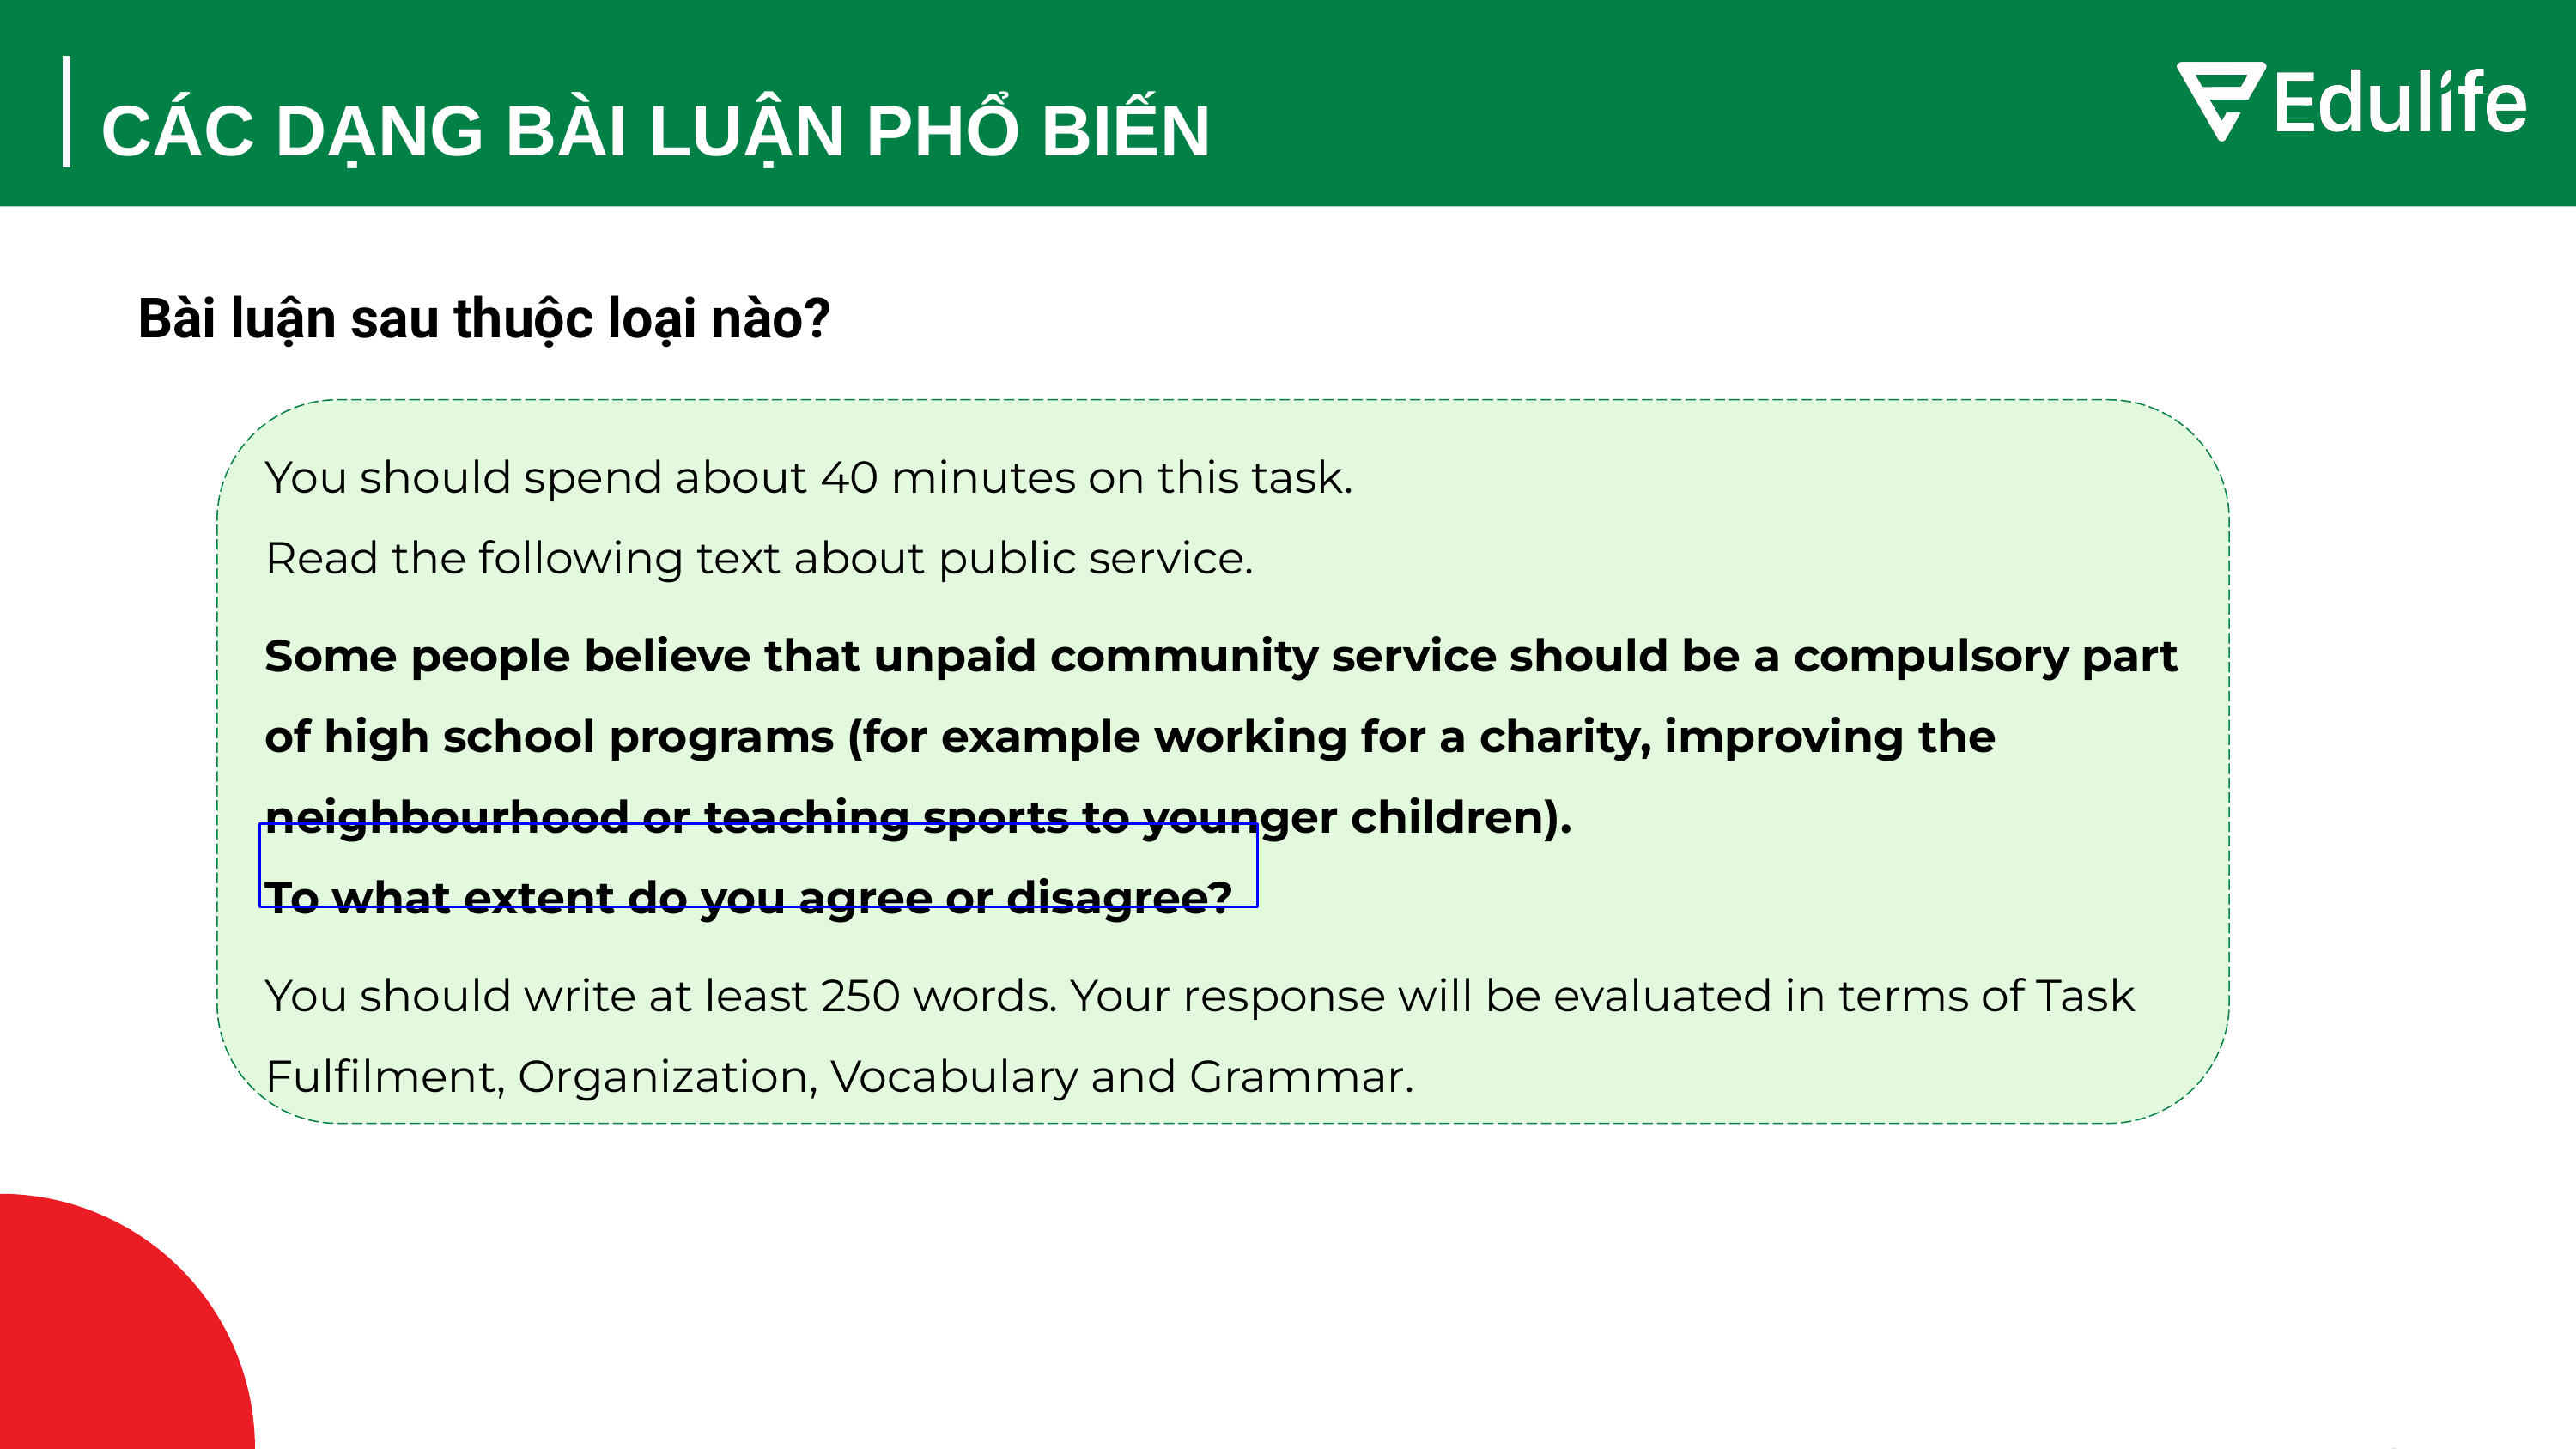

# CÁC DẠNG BÀI LUẬN PHỔ BIẾN
Bài luận sau thuộc loại nào?

You should spend about 40 minutes on this task.
Read the following text about public service.
Some people believe that unpaid community service should be a compulsory part of high school programs (for example working for a charity, improving the neighbourhood or teaching sports to younger children).
To what extent do you agree or disagree?
You should write at least 250 words. Your response will be evaluated in terms of Task Fulfilment, Organization, Vocabulary and Grammar.